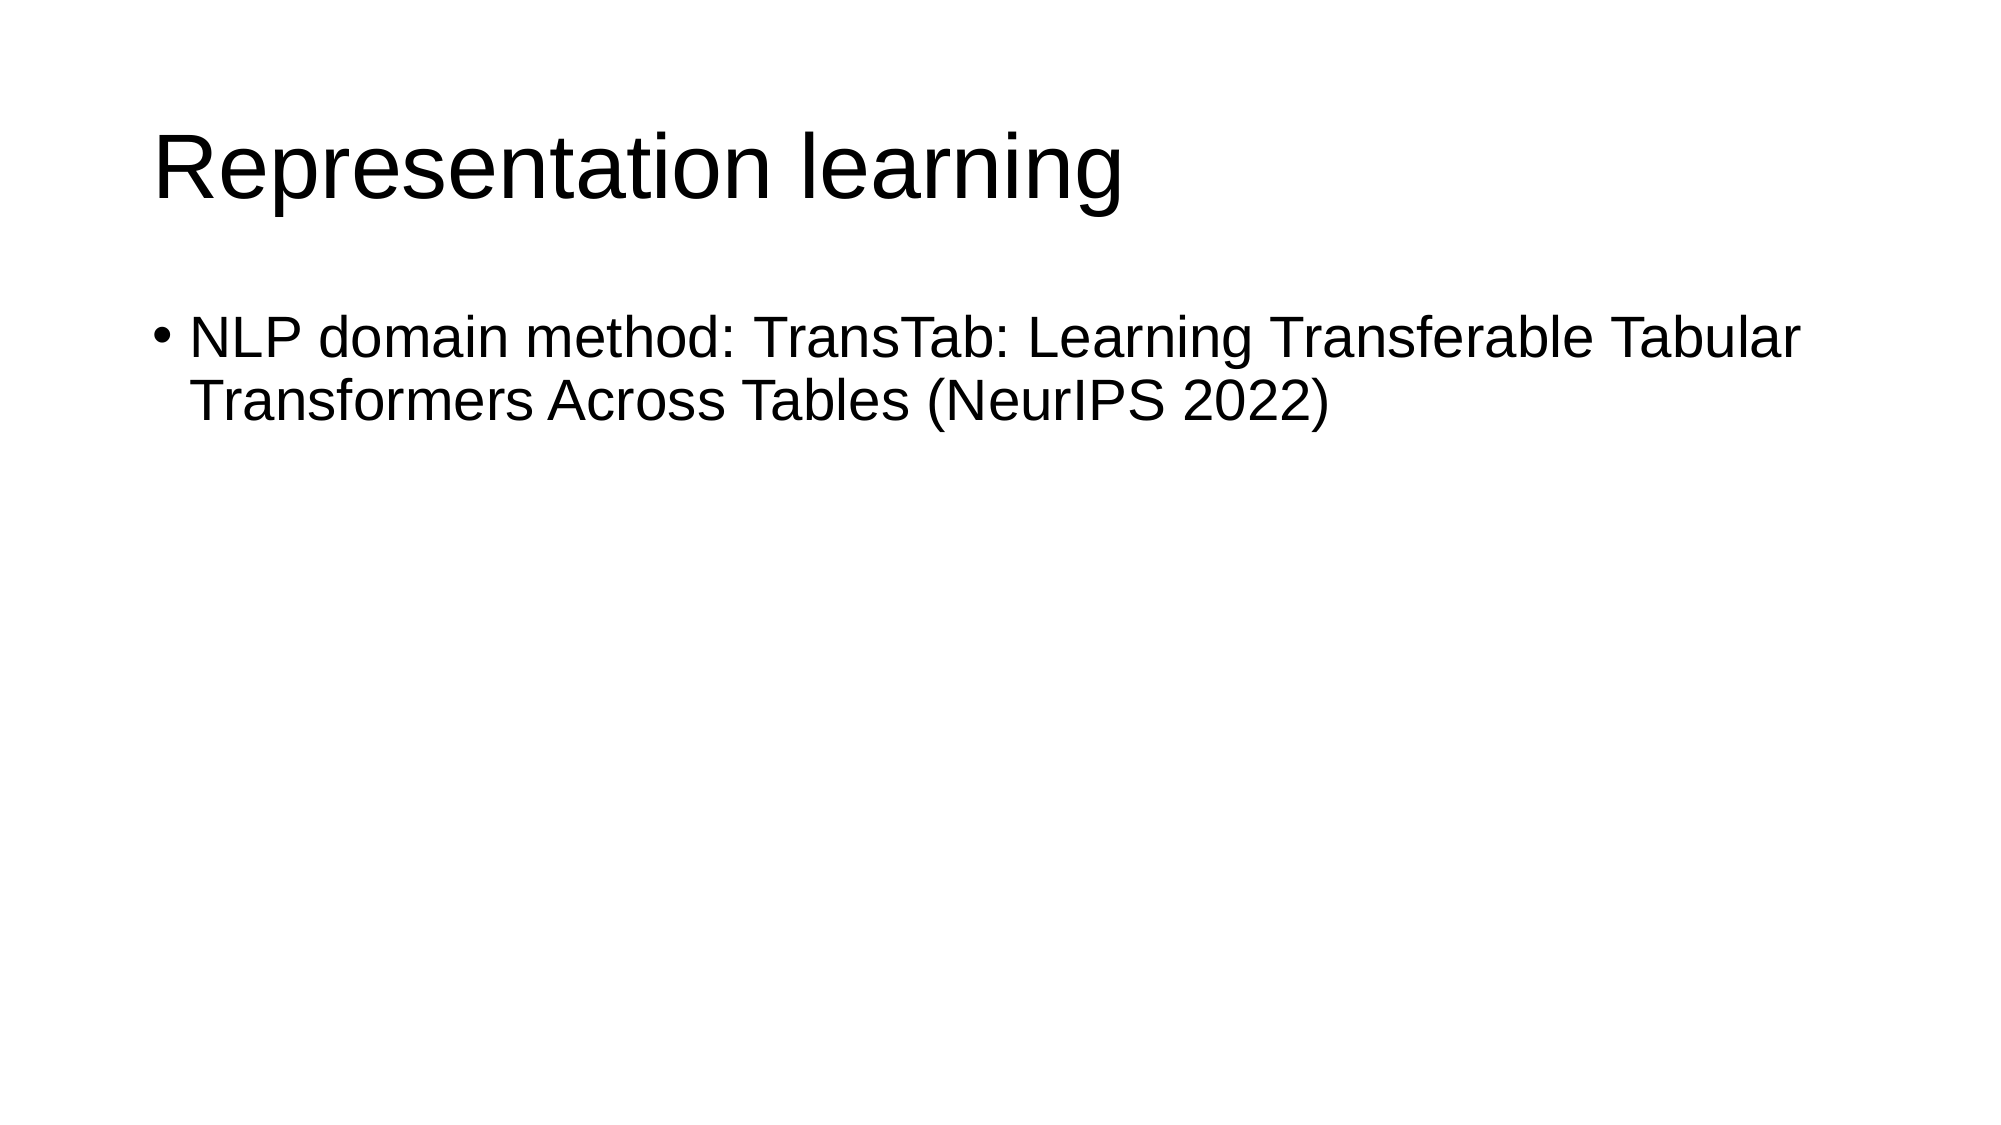

# Representation learning
NLP domain method: TransTab: Learning Transferable Tabular Transformers Across Tables (NeurIPS 2022)